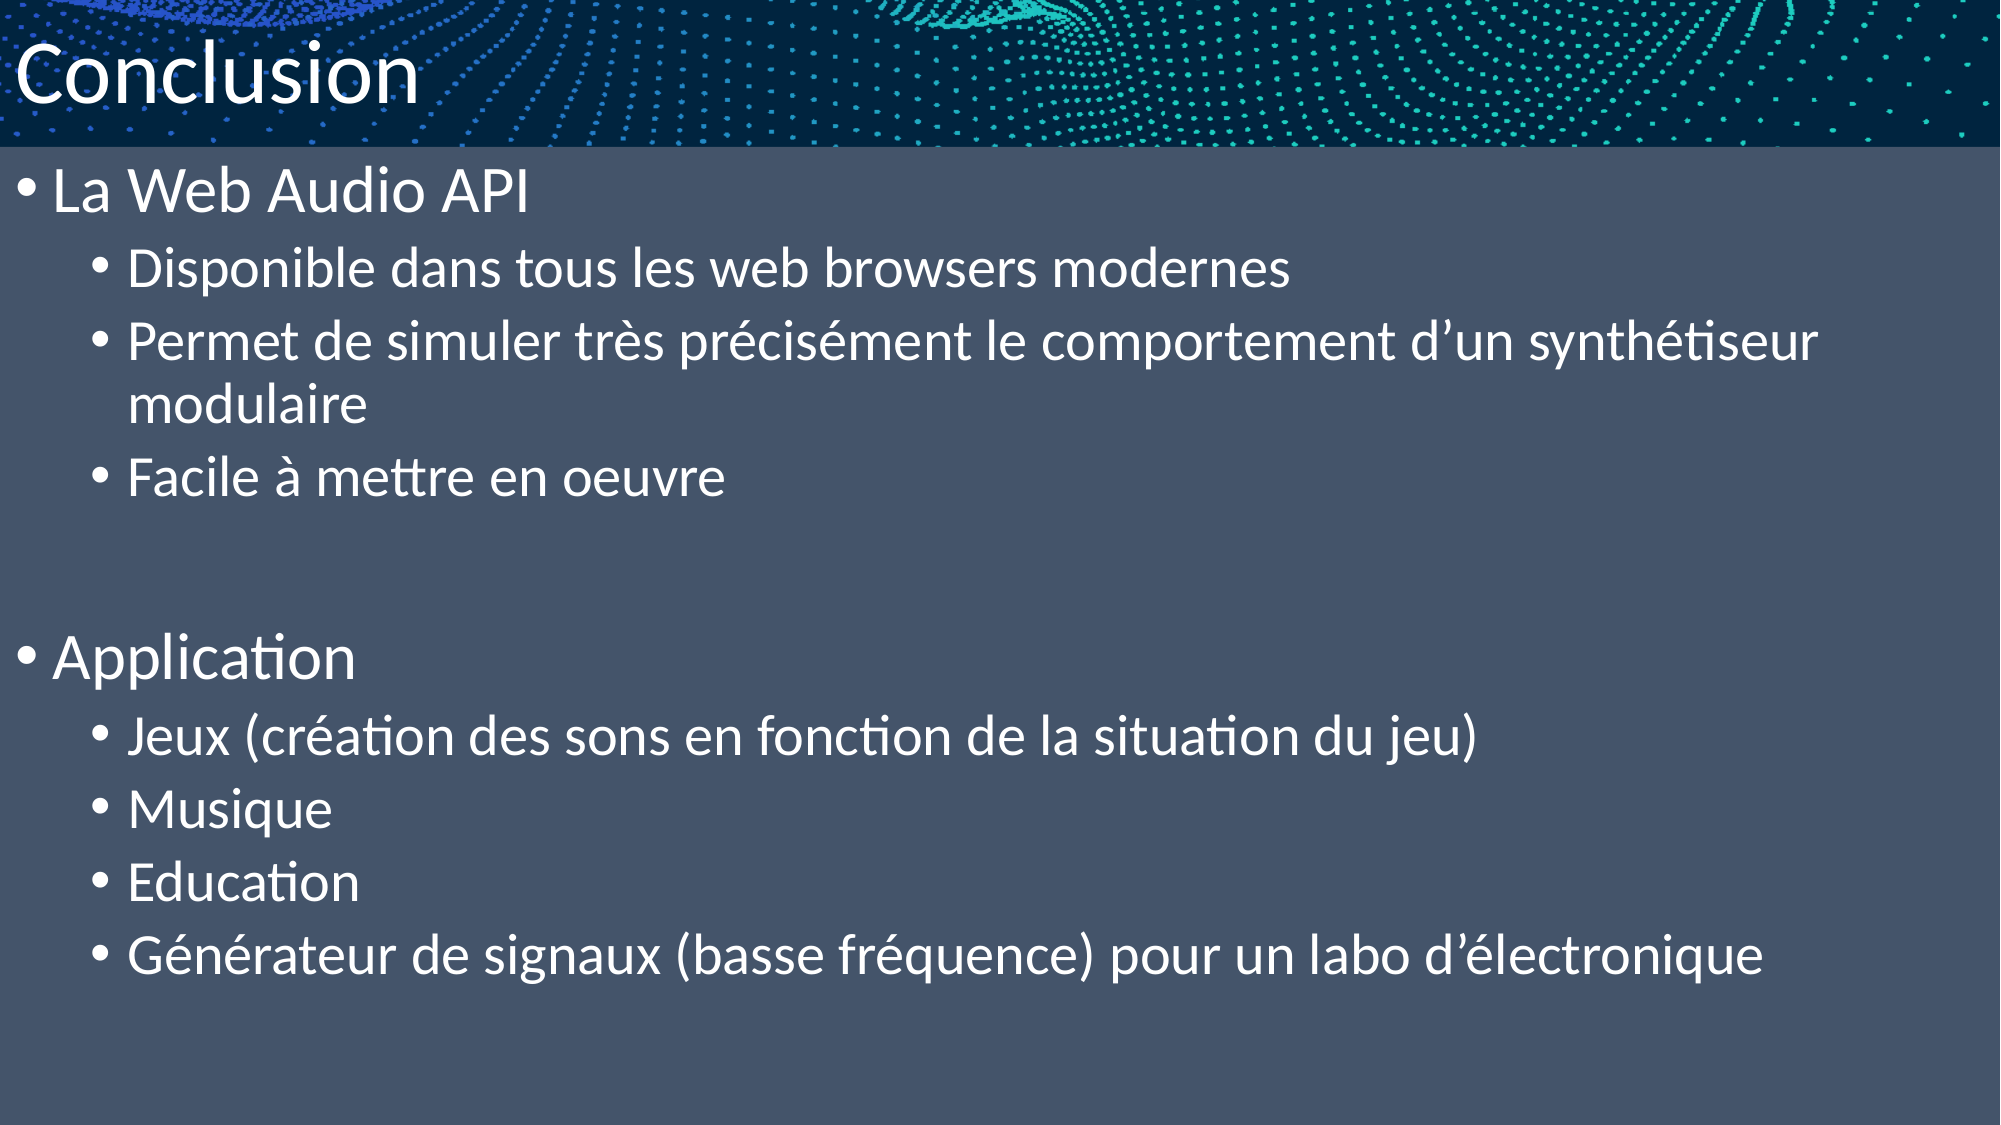

# Conclusion
La Web Audio API
Disponible dans tous les web browsers modernes
Permet de simuler très précisément le comportement d’un synthétiseur modulaire
Facile à mettre en oeuvre

Application
Jeux (création des sons en fonction de la situation du jeu)
Musique
Education
Générateur de signaux (basse fréquence) pour un labo d’électronique